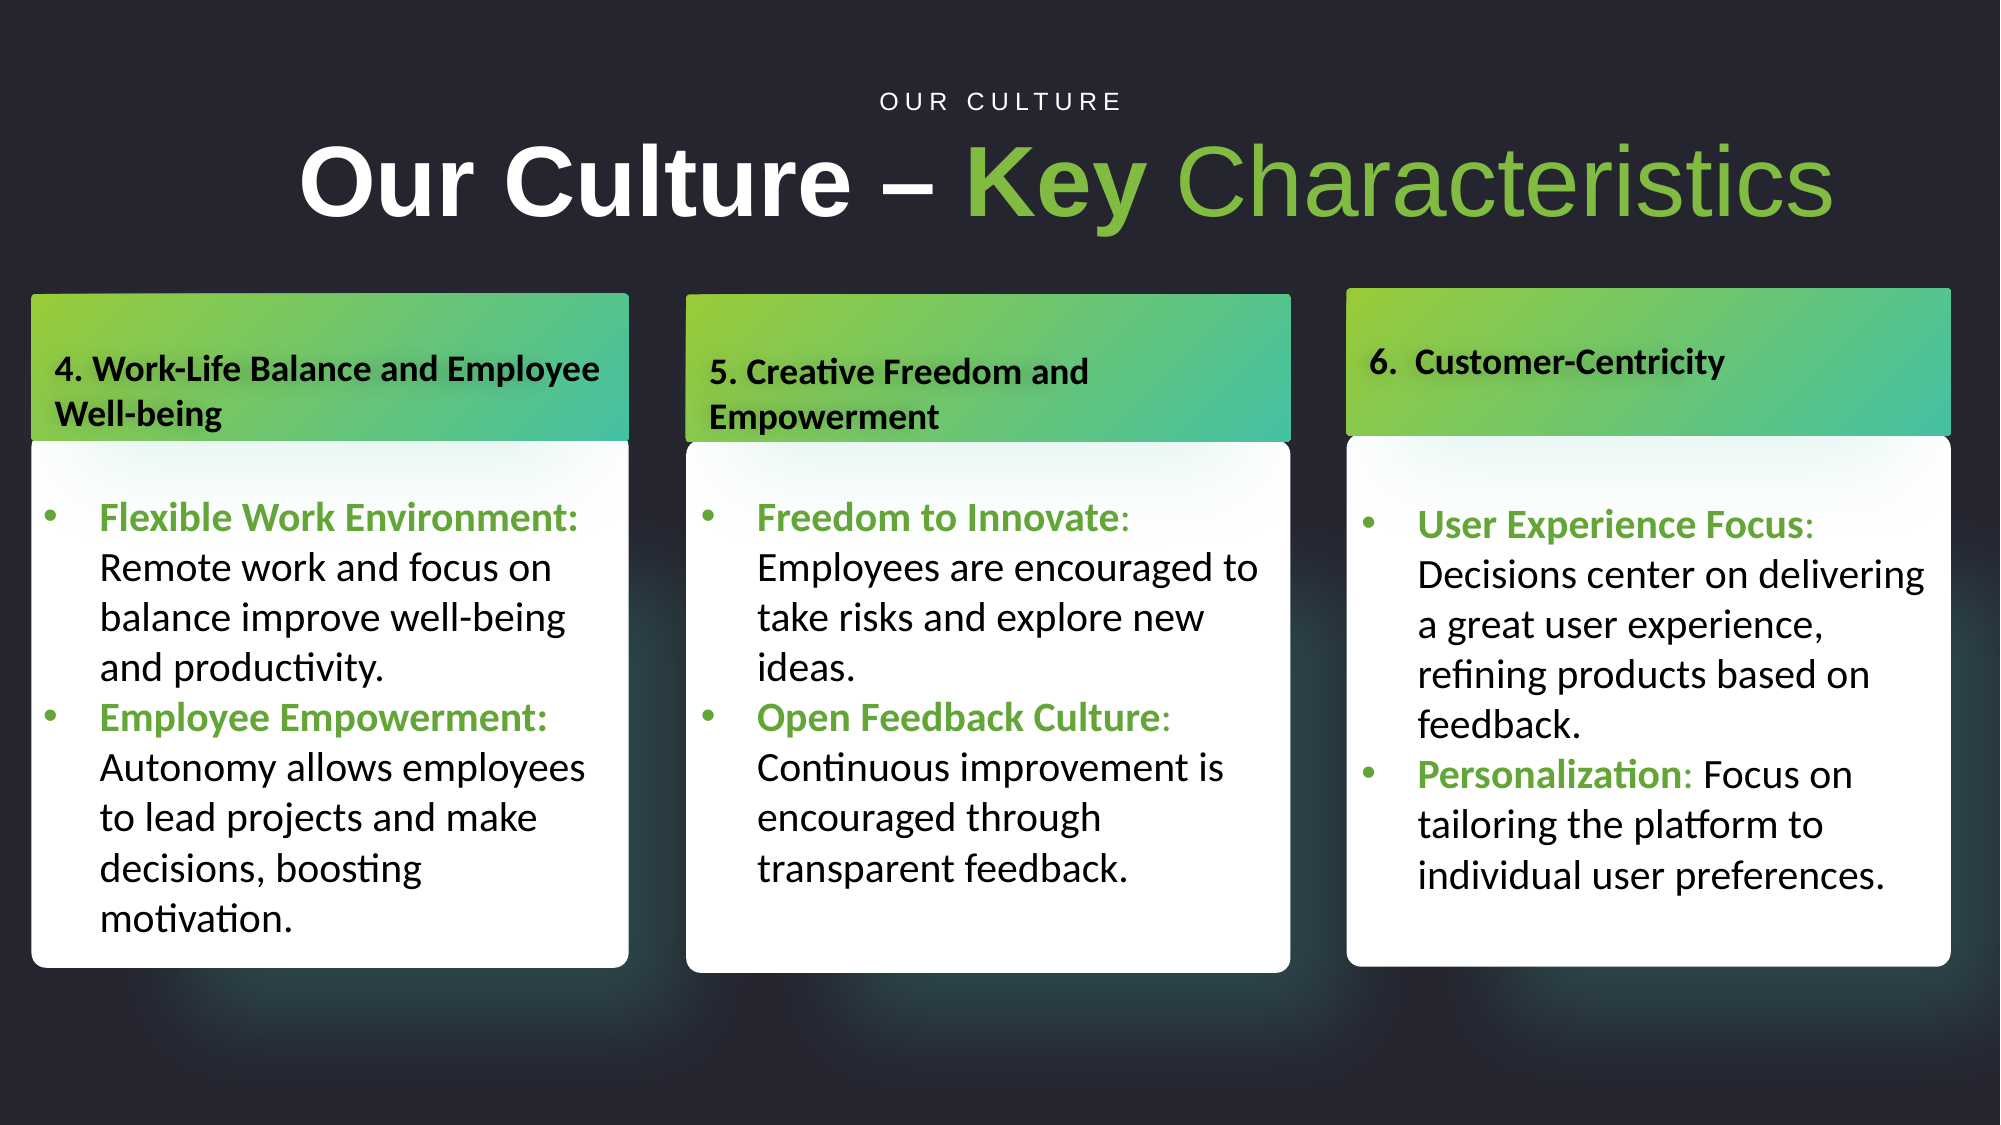

OUR CULTURE
Our Culture – Key Characteristics

6.  Customer-Centricity

4. Work-Life Balance and Employee Well-being

5. Creative Freedom and Empowerment

Freedom to Innovate: Employees are encouraged to take risks and explore new ideas.
Open Feedback Culture: Continuous improvement is encouraged through transparent feedback.

Flexible Work Environment: Remote work and focus on balance improve well-being and productivity.
Employee Empowerment: Autonomy allows employees to lead projects and make decisions, boosting motivation.
User Experience Focus: Decisions center on delivering a great user experience, refining products based on feedback.
Personalization: Focus on tailoring the platform to individual user preferences.